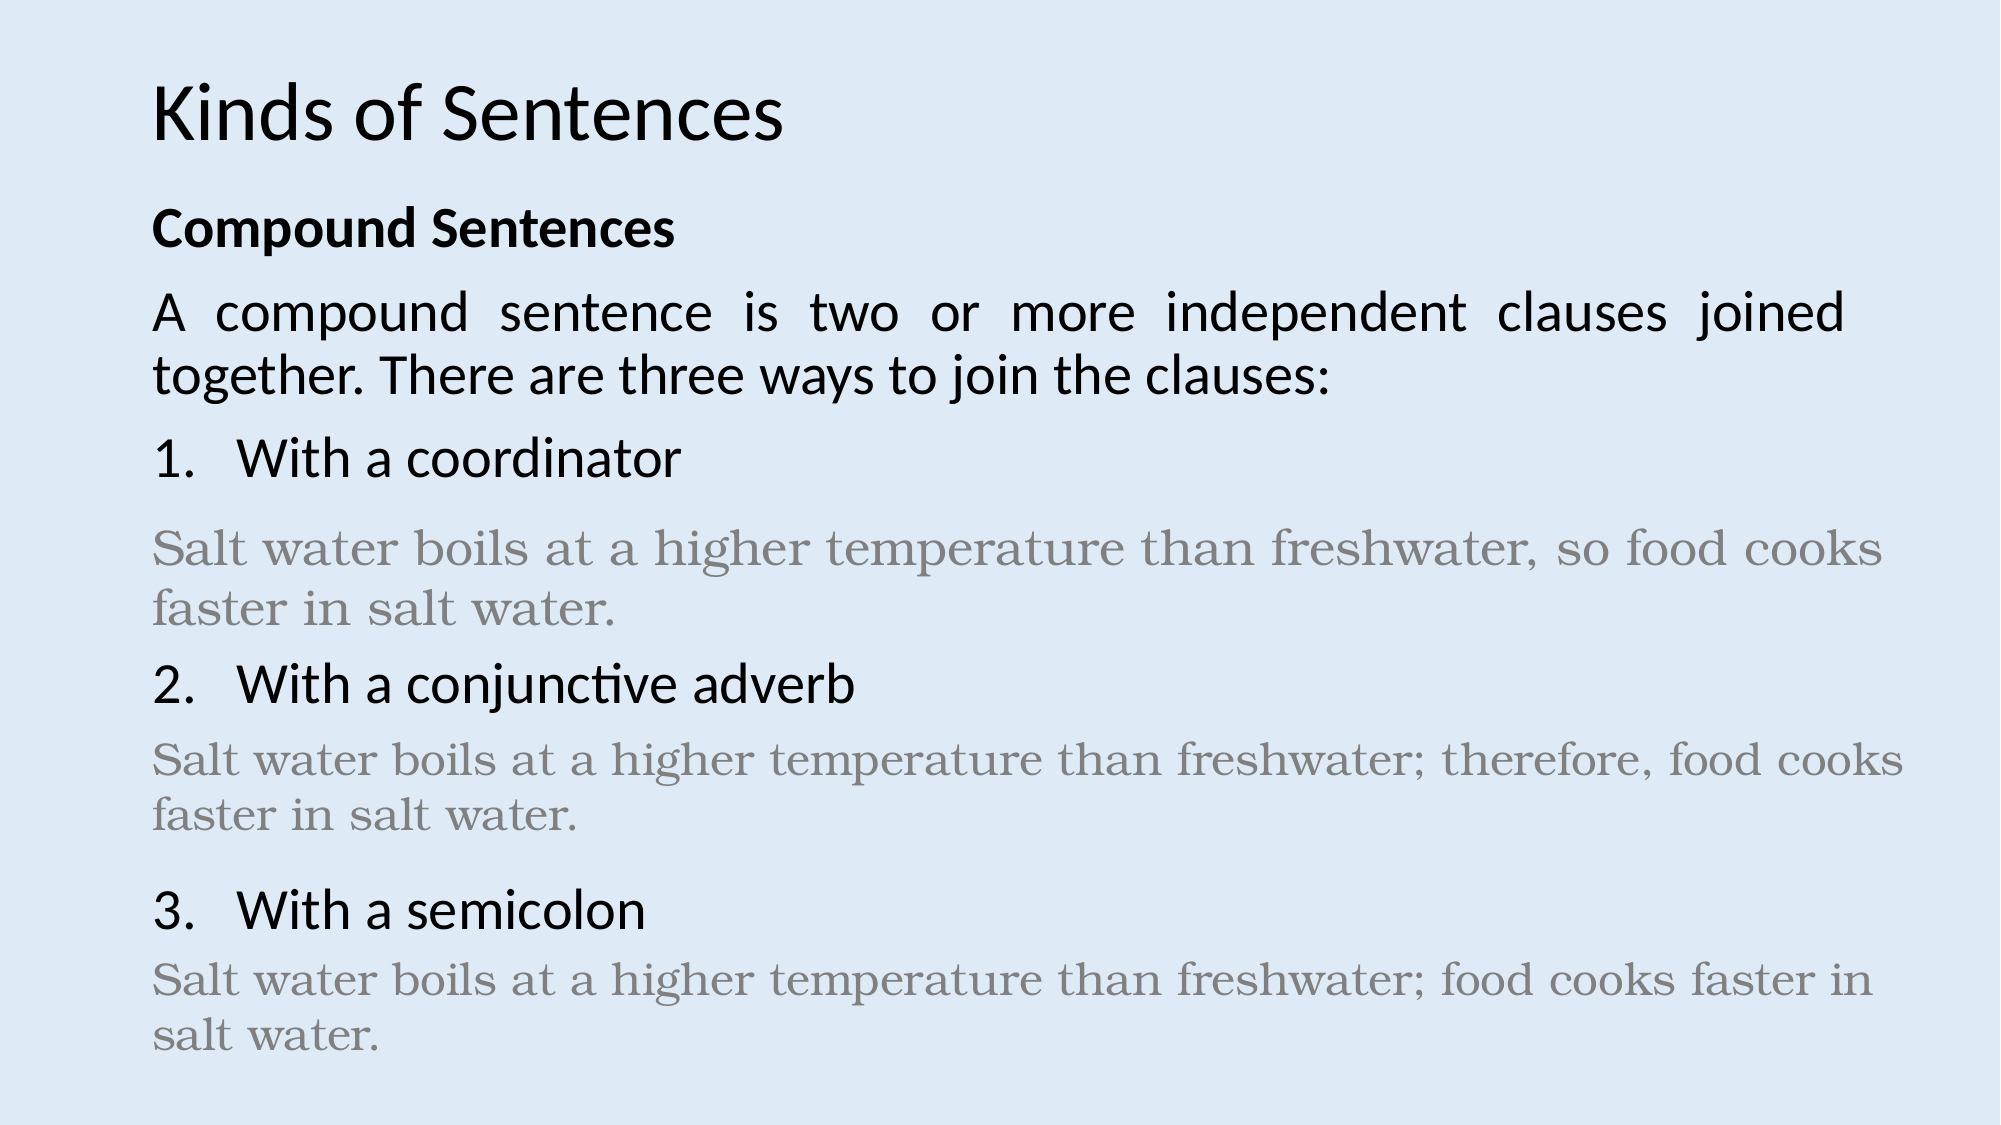

# Kinds of Sentences
Compound Sentences
A compound sentence is two or more independent clauses joined together. There are three ways to join the clauses:
With a coordinator

With a conjunctive adverb

With a semicolon
Salt water boils at a higher temperature than freshwater, so food cooks faster in salt water.
Salt water boils at a higher temperature than freshwater; therefore, food cooks faster in salt water.
Salt water boils at a higher temperature than freshwater; food cooks faster in
salt water.